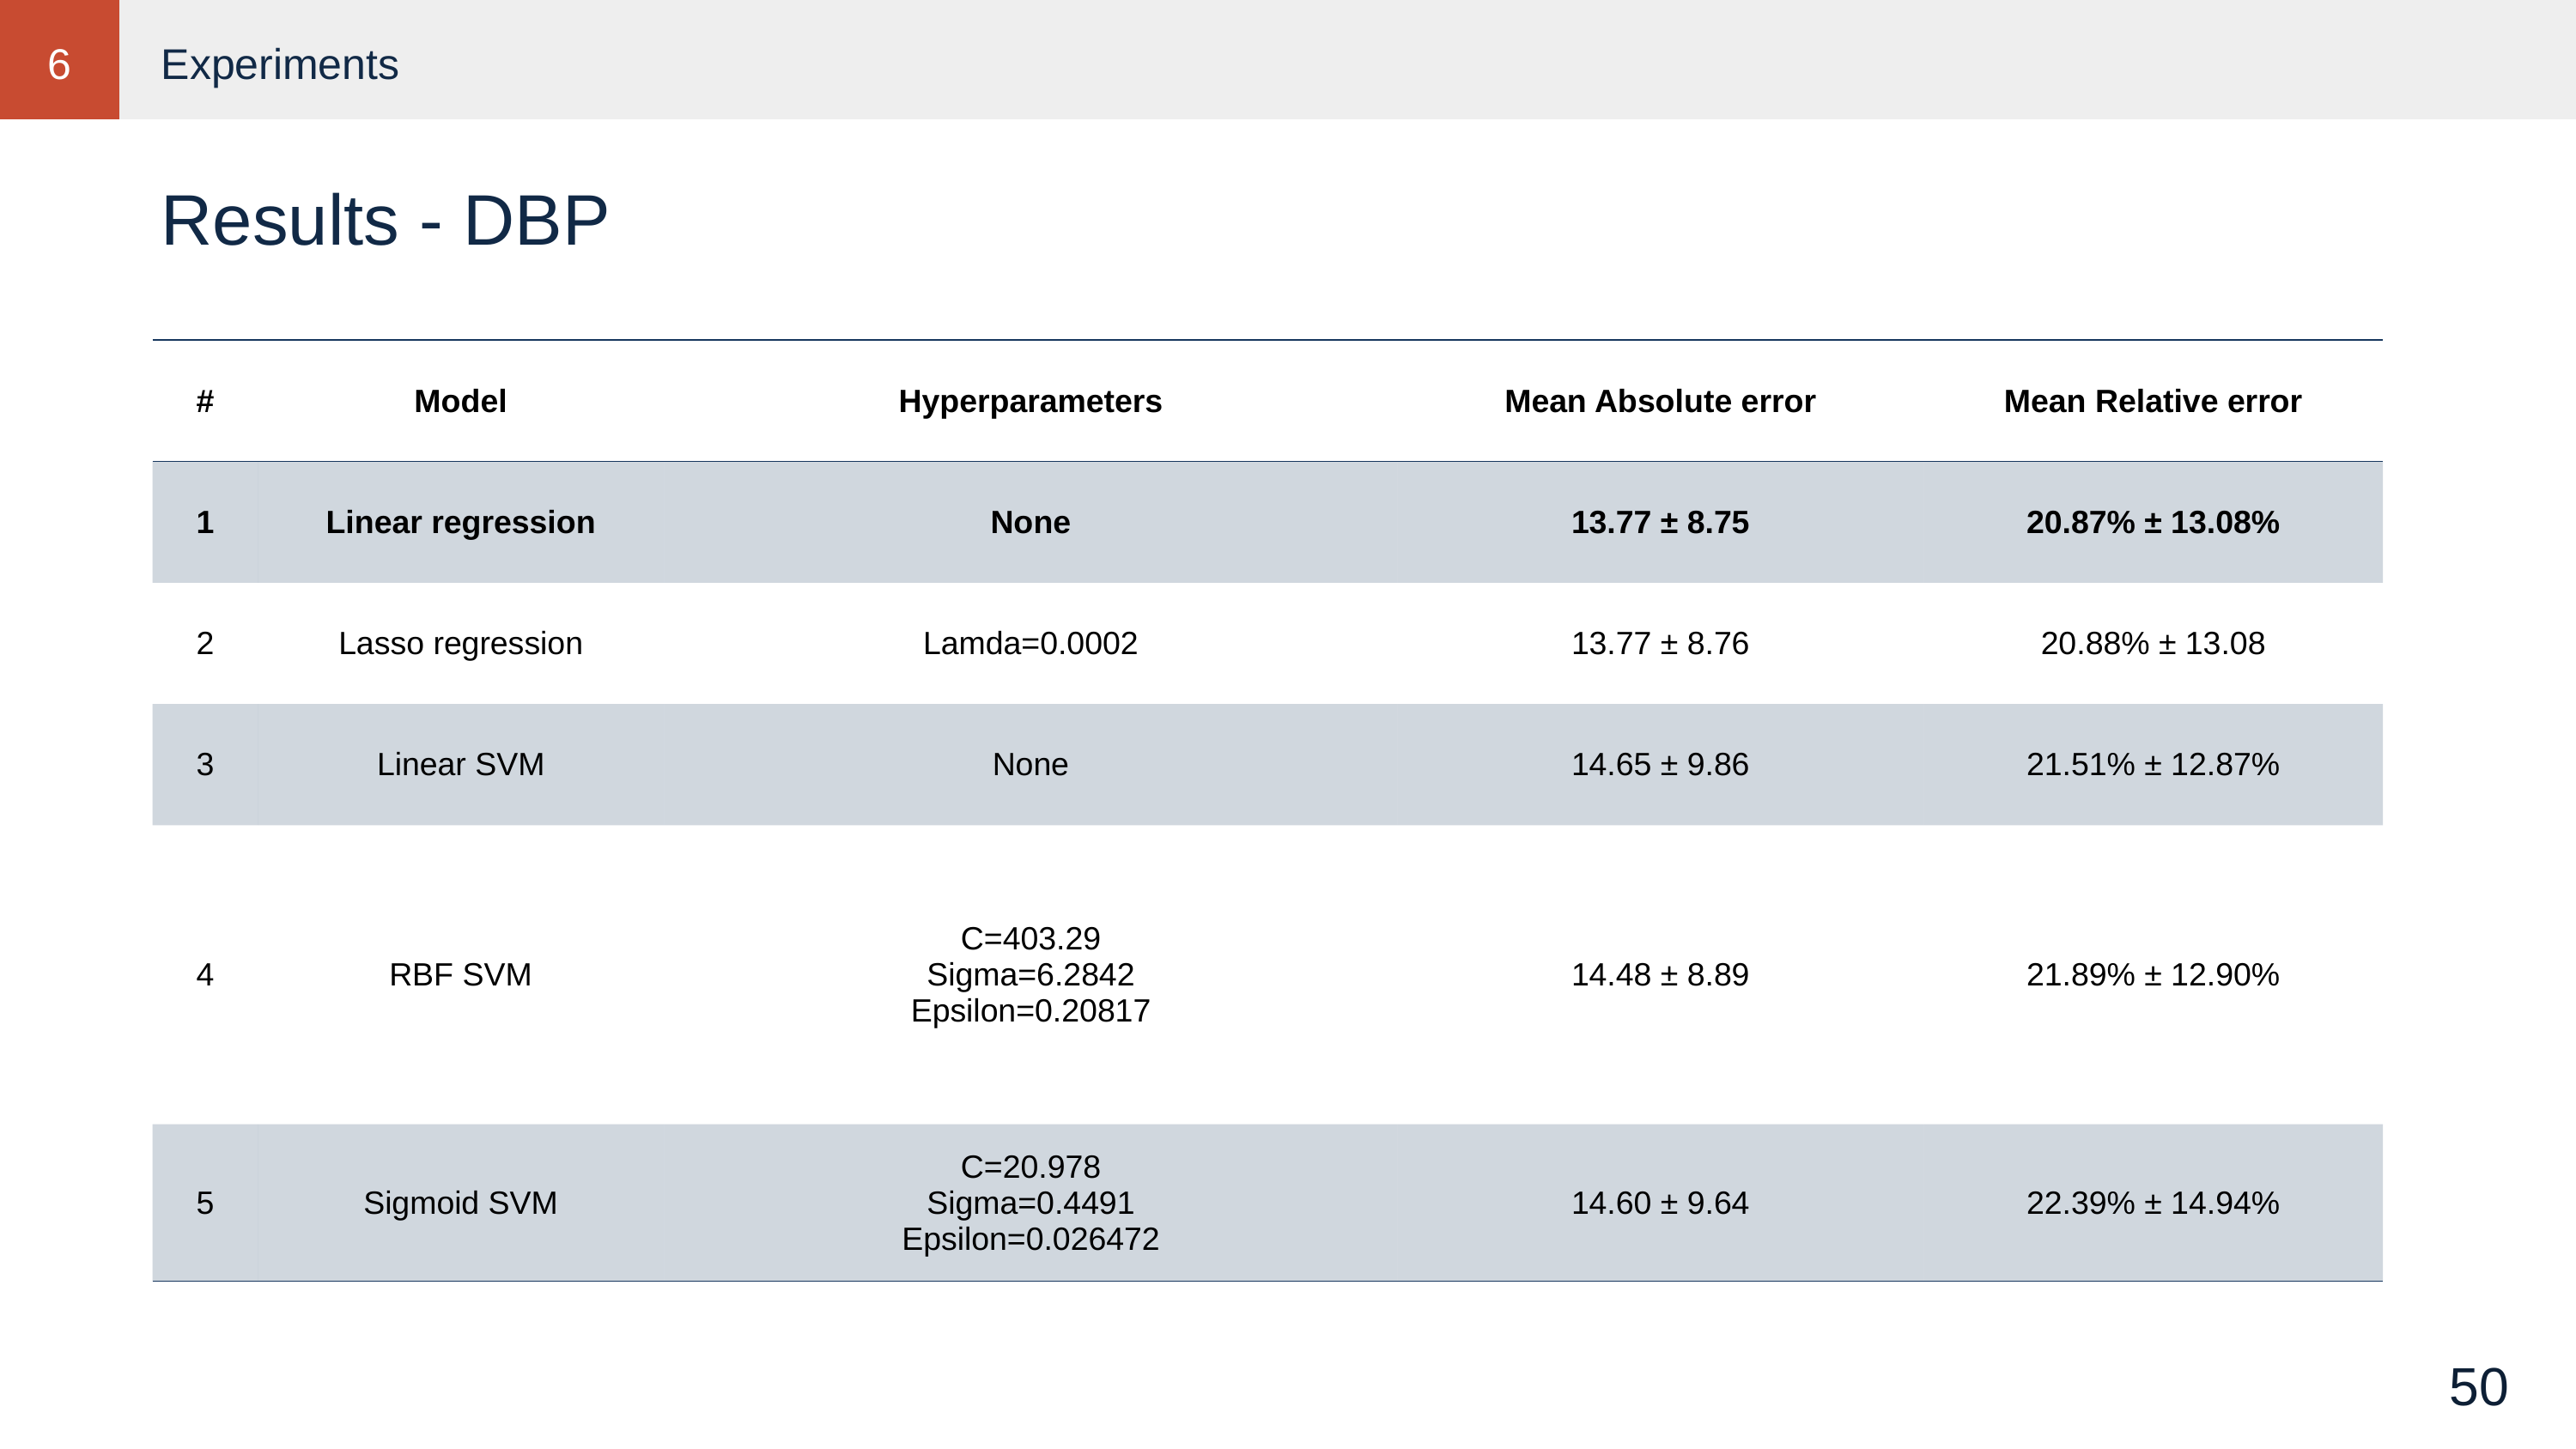

6
Experiments
Results - DBP
| # | Model | Hyperparameters | Mean Absolute error | Mean Relative error |
| --- | --- | --- | --- | --- |
| 1 | Linear regression | None | 13.77 ± 8.75 | 20.87% ± 13.08% |
| 2 | Lasso regression | Lamda=0.0002 | 13.77 ± 8.76 | 20.88% ± 13.08 |
| 3 | Linear SVM | None | 14.65 ± 9.86 | 21.51% ± 12.87% |
| 4 | RBF SVM | C=403.29 Sigma=6.2842 Epsilon=0.20817 | 14.48 ± 8.89 | 21.89% ± 12.90% |
| 5 | Sigmoid SVM | C=20.978 Sigma=0.4491 Epsilon=0.026472 | 14.60 ± 9.64 | 22.39% ± 14.94% |
50